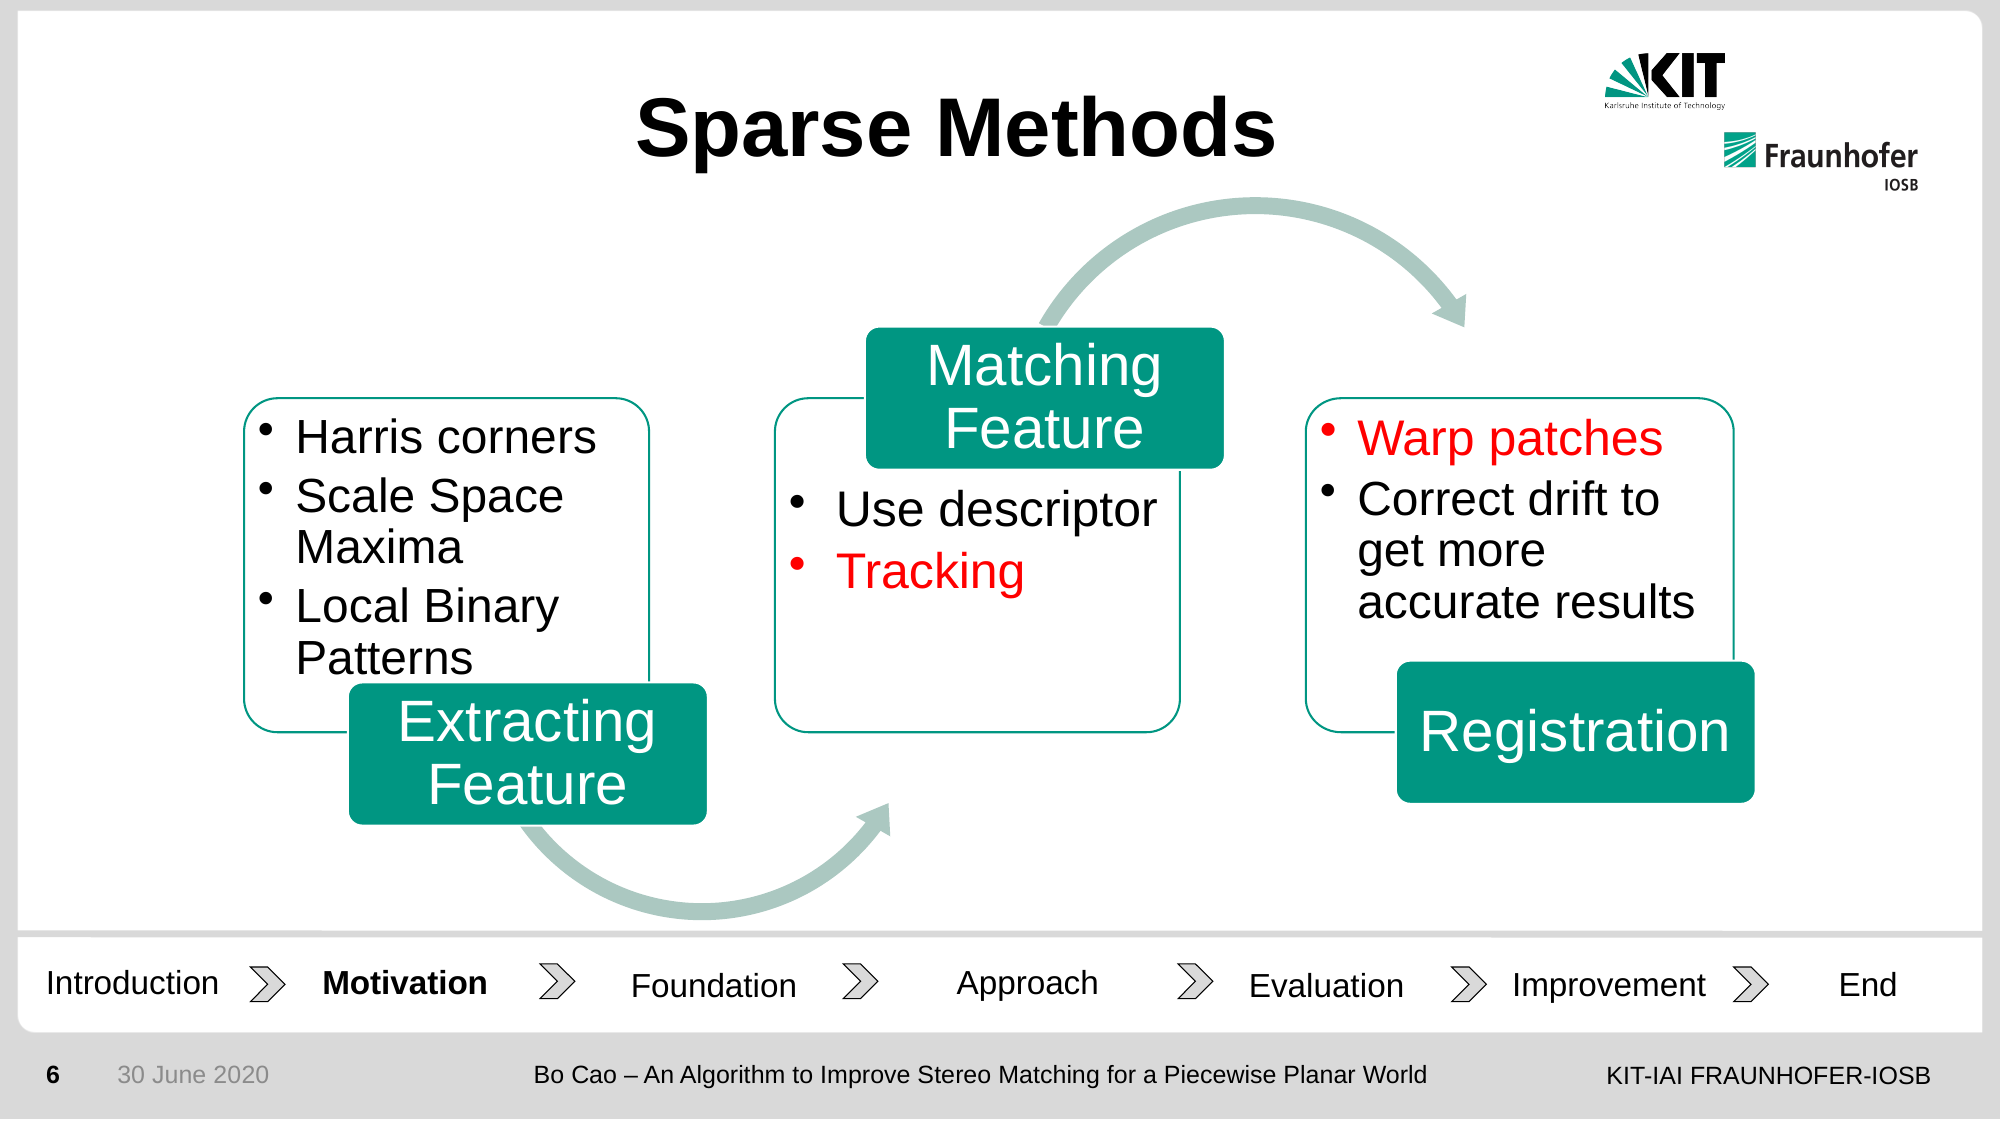

# Sparse Methods

Matching Feature
Harris corners
Scale Space Maxima
Local Binary Patterns
Use descriptor
Tracking
Warp patches
Correct drift to get more accurate results

Registration
Extracting Feature
Motivation
Improvement
End
Foundation
Evaluation

Introduction

Approach
6
30 June 2020